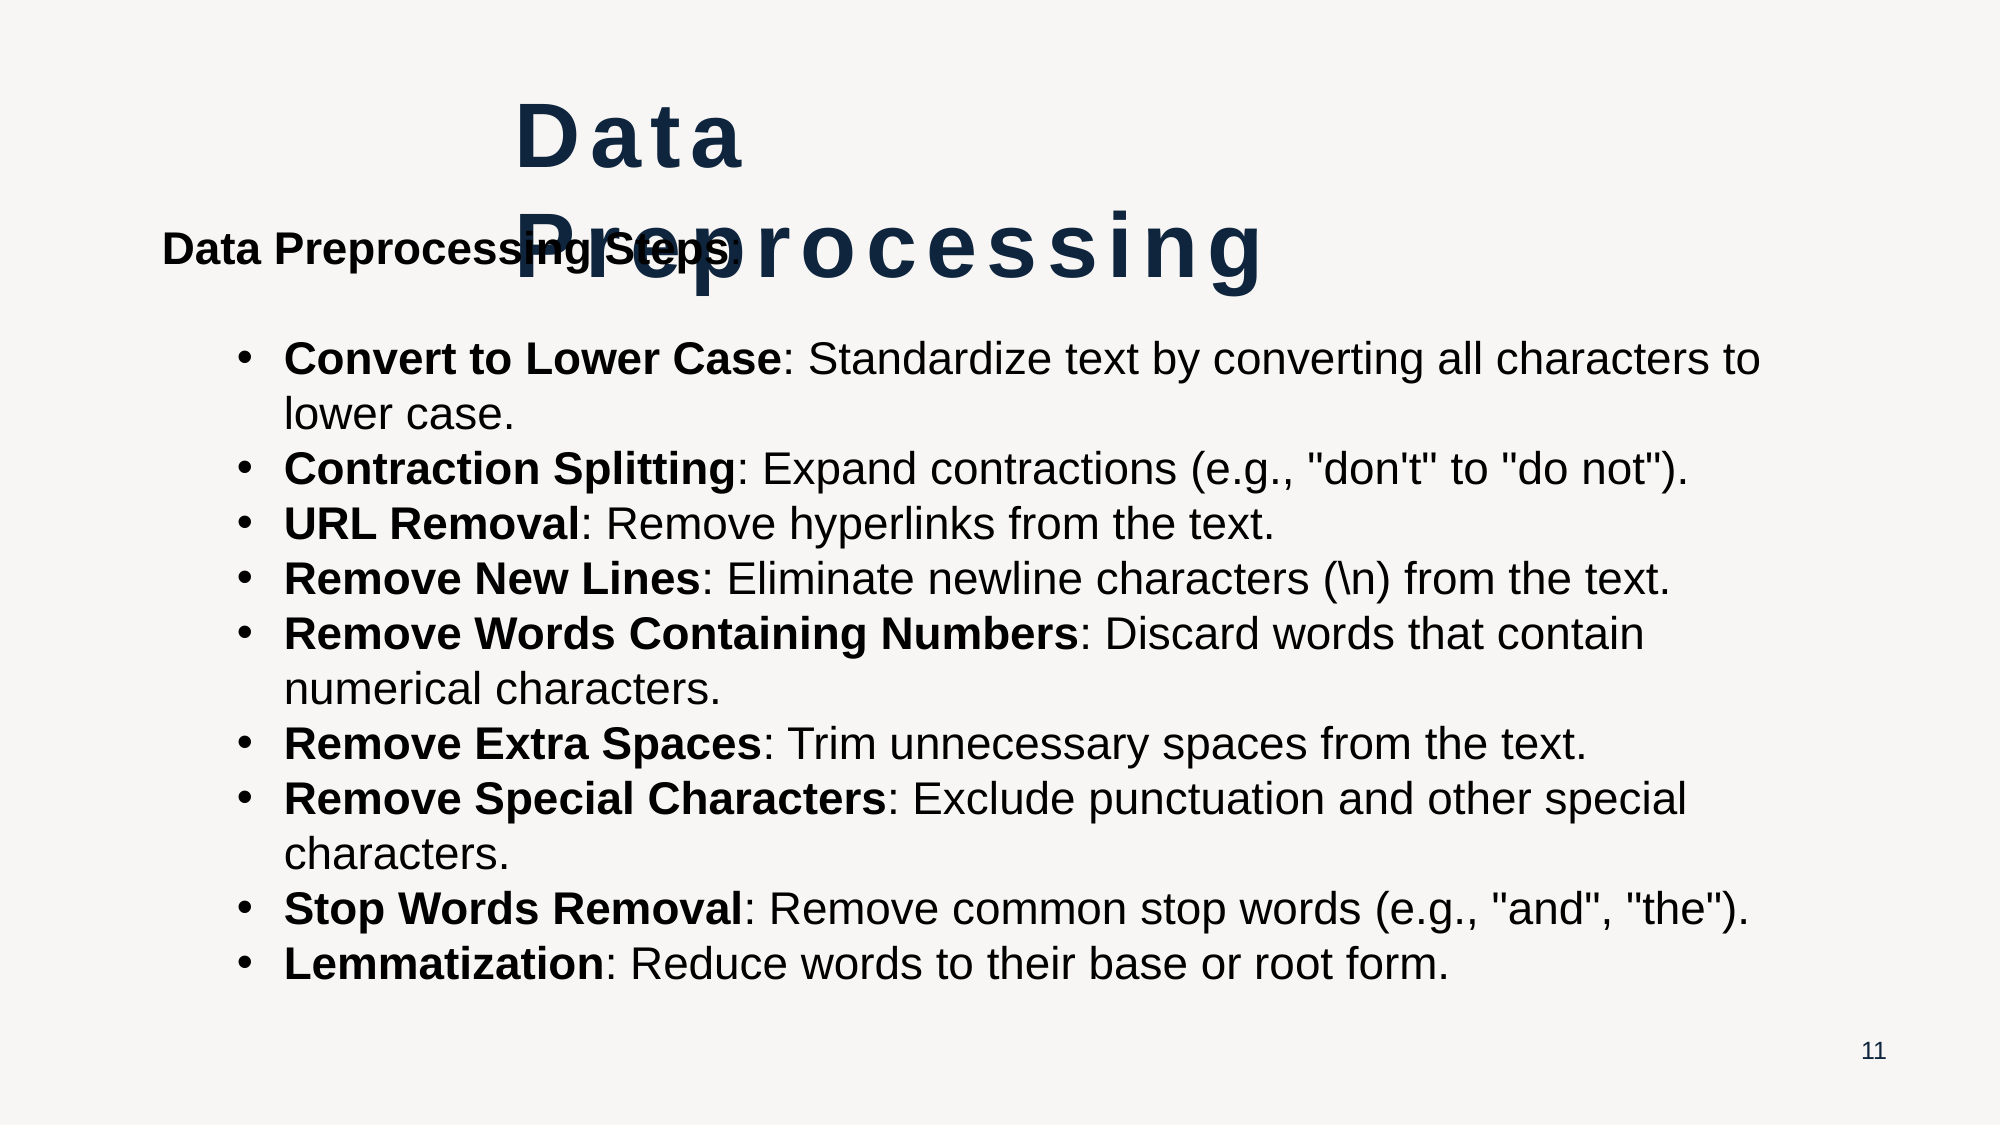

Data Preprocessing
Data Preprocessing Steps:

Convert to Lower Case: Standardize text by converting all characters to lower case.
Contraction Splitting: Expand contractions (e.g., "don't" to "do not").
URL Removal: Remove hyperlinks from the text.
Remove New Lines: Eliminate newline characters (\n) from the text.
Remove Words Containing Numbers: Discard words that contain numerical characters.
Remove Extra Spaces: Trim unnecessary spaces from the text.
Remove Special Characters: Exclude punctuation and other special characters.
Stop Words Removal: Remove common stop words (e.g., "and", "the").
Lemmatization: Reduce words to their base or root form.
11